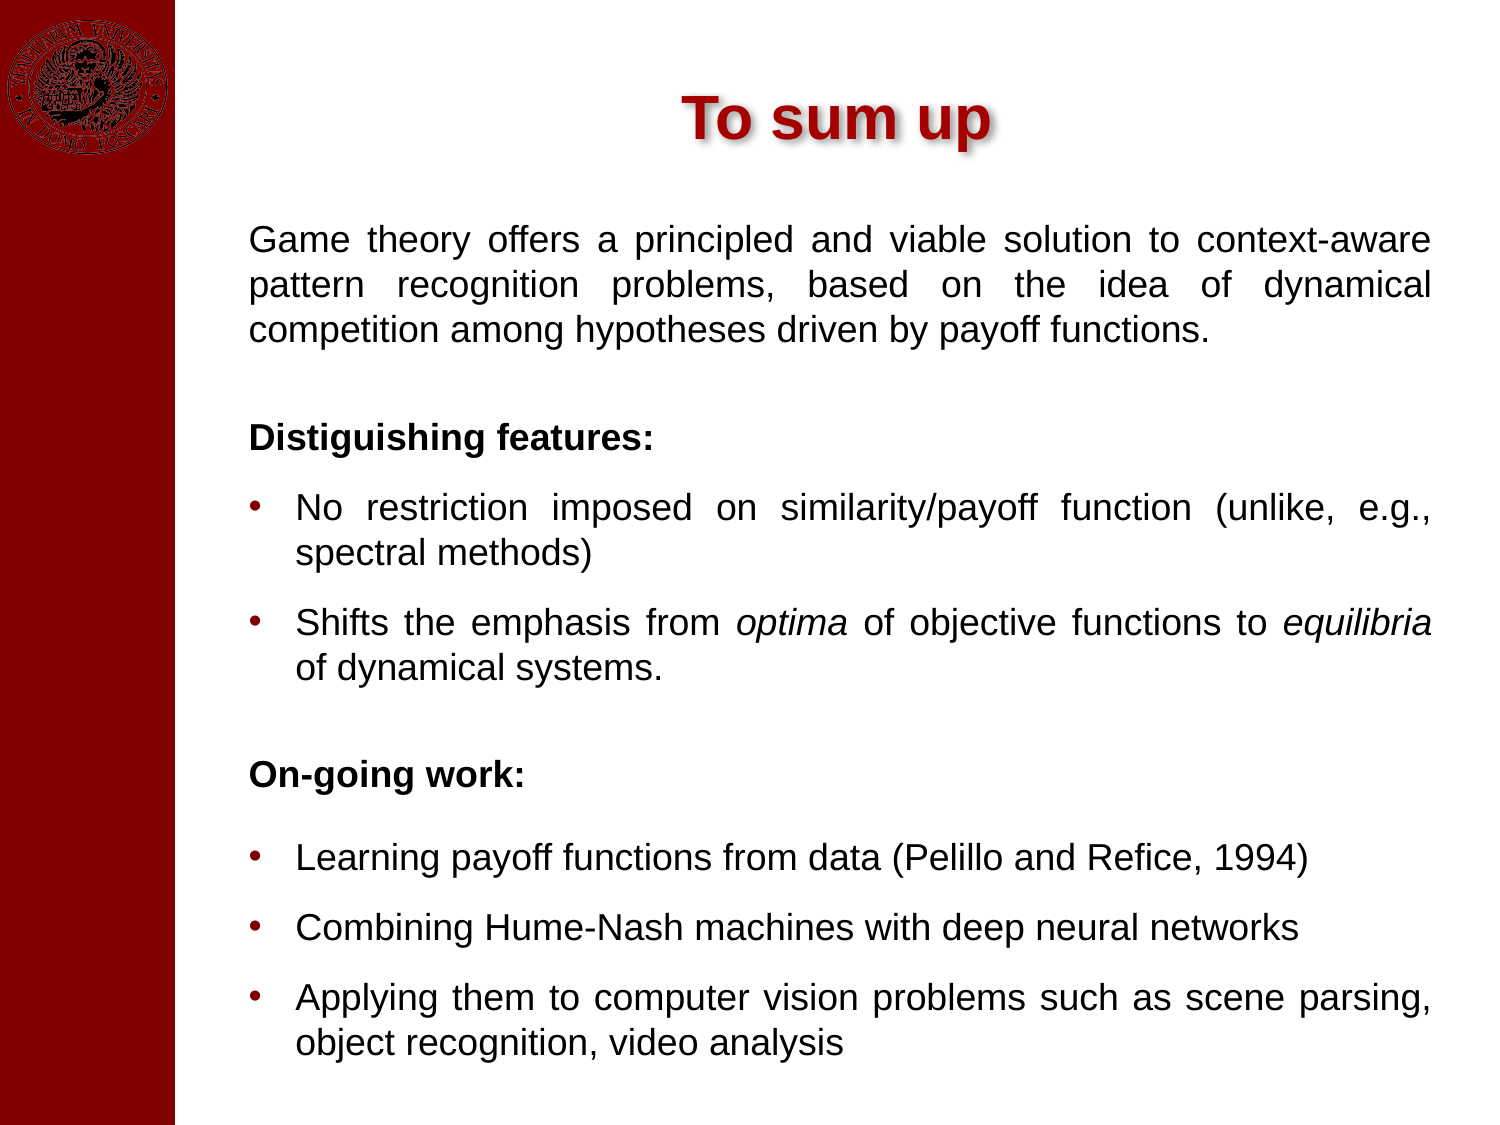

To sum up
Game theory offers a principled and viable solution to context-aware pattern recognition problems, based on the idea of dynamical competition among hypotheses driven by payoff functions.
Distiguishing features:
No restriction imposed on similarity/payoff function (unlike, e.g., spectral methods)
Shifts the emphasis from optima of objective functions to equilibria of dynamical systems.
On-going work:
Learning payoff functions from data (Pelillo and Refice, 1994)
Combining Hume-Nash machines with deep neural networks
Applying them to computer vision problems such as scene parsing, object recognition, video analysis